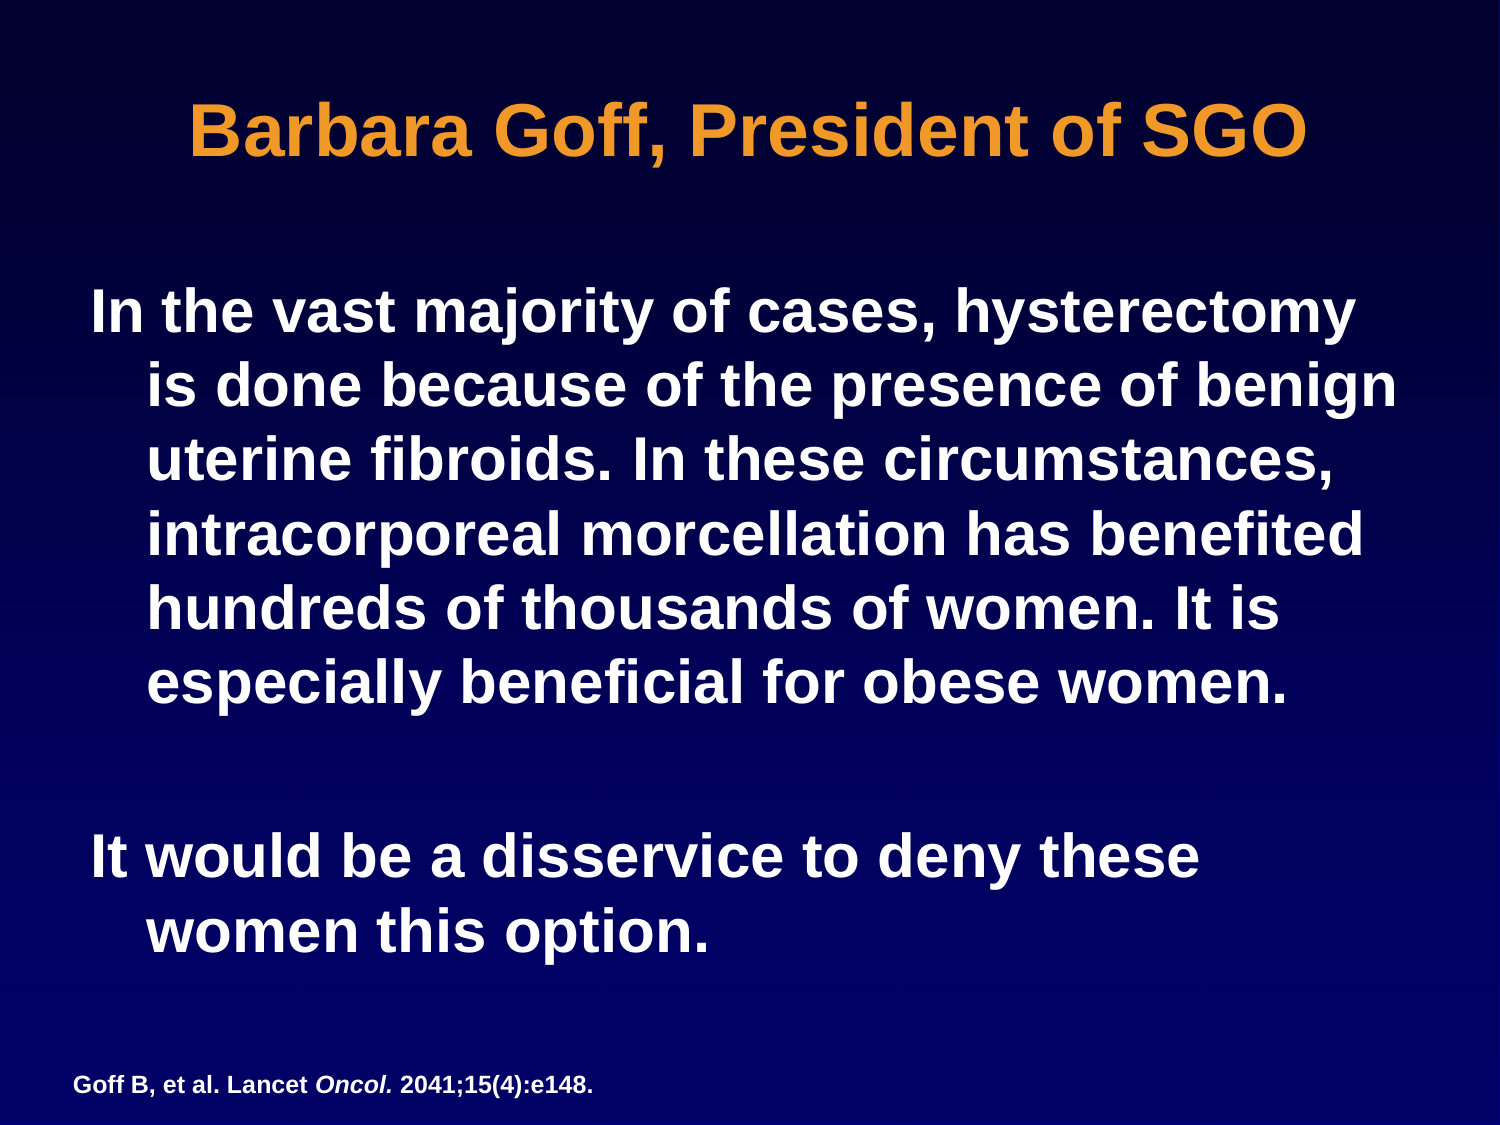

# Barbara Goff, President of SGO
In the vast majority of cases, hysterectomy is done because of the presence of benign uterine fibroids. In these circumstances, intracorporeal morcellation has benefited hundreds of thousands of women. It is especially beneficial for obese women.

It would be a disservice to deny these women this option.

Goff B, et al. Lancet Oncol. 2041;15(4):e148.